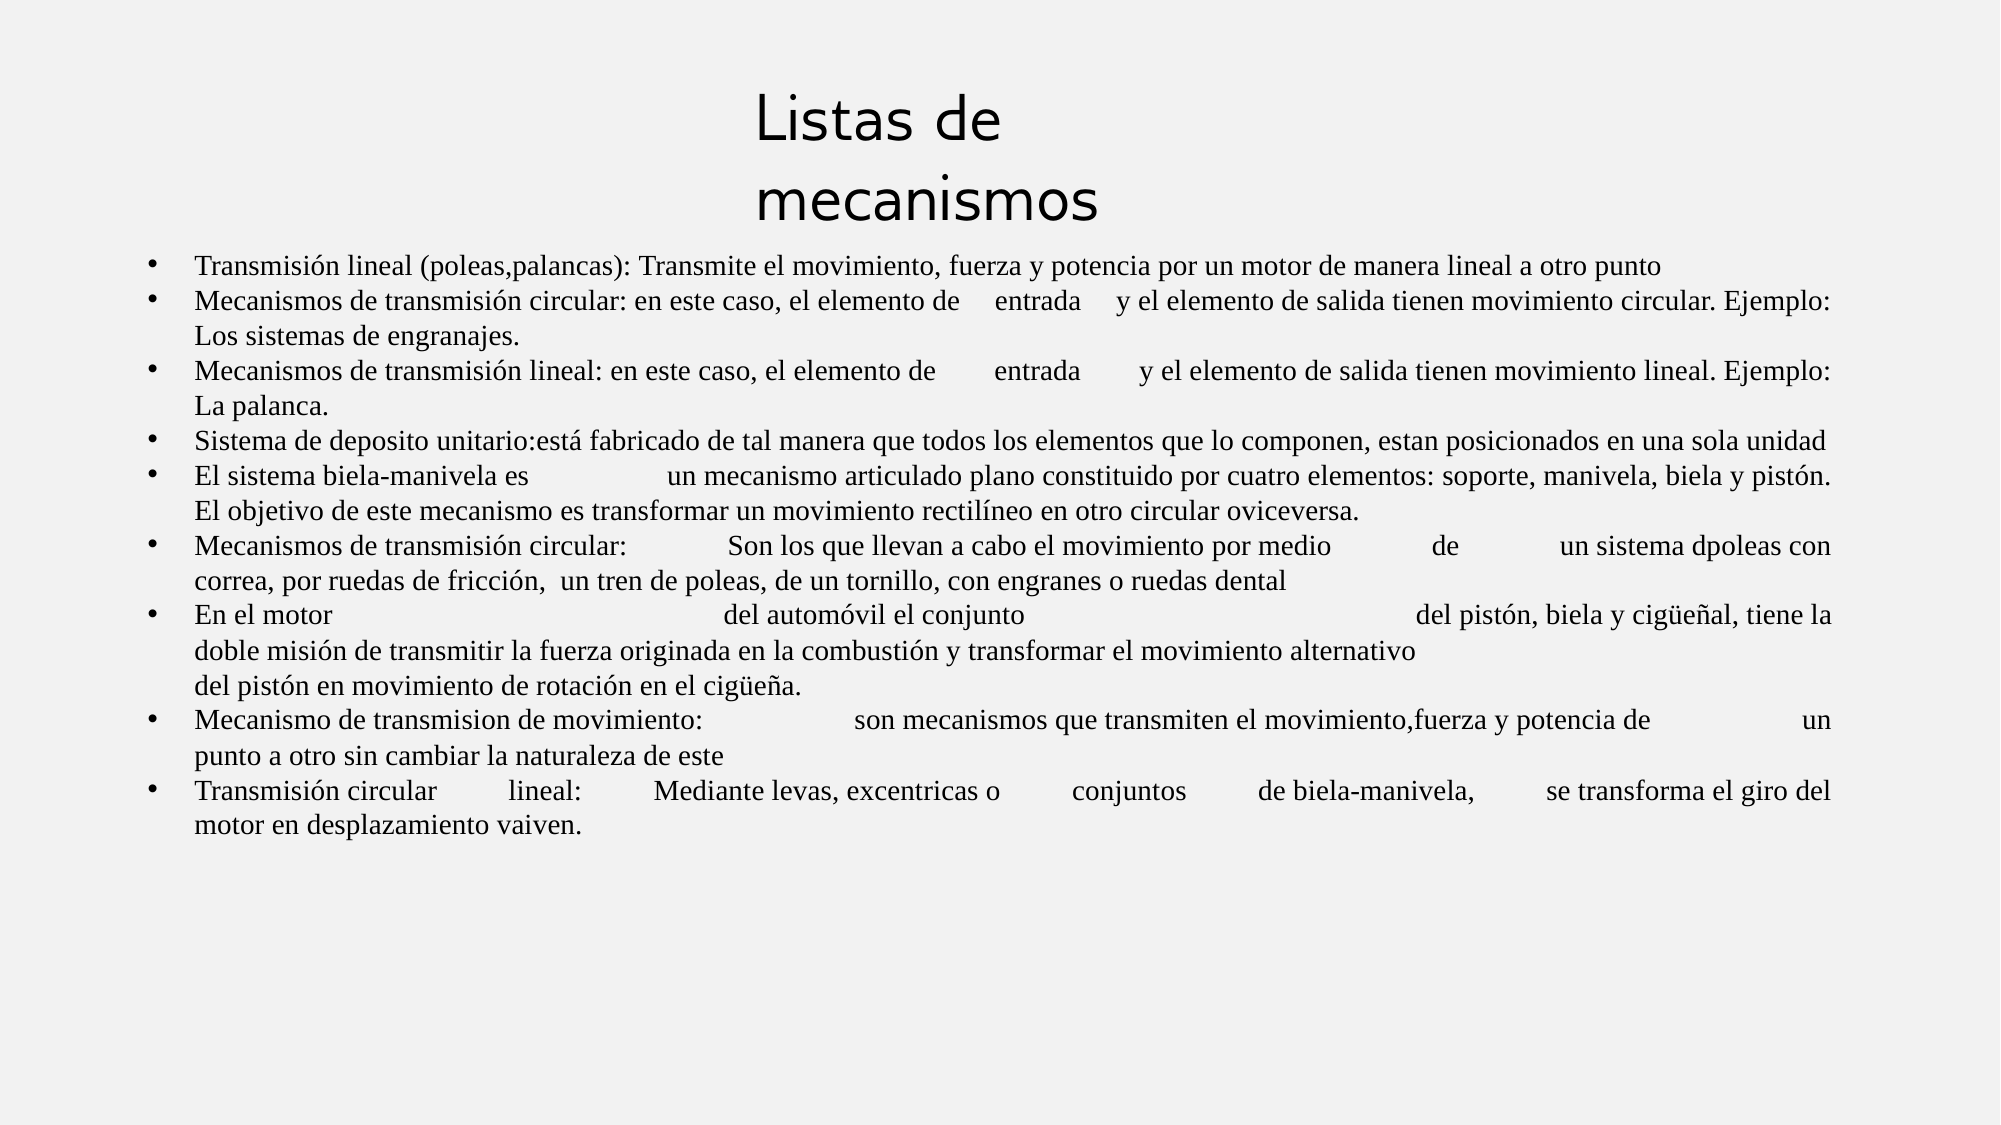

Listas de mecanismos
Transmisión lineal (poleas,palancas): Transmite el movimiento, fuerza y potencia por un motor de manera lineal a otro punto​
Mecanismos de transmisión circular: en este caso, el elemento de entrada y el elemento de salida tienen movimiento circular. Ejemplo: Los sistemas de engranajes.​
Mecanismos de transmisión lineal: en este caso, el elemento de entrada y el elemento de salida tienen movimiento lineal. Ejemplo: La palanca.​
Sistema de deposito unitario:está fabricado de tal manera que todos los elementos que lo componen, estan posicionados en una sola unidad​
El sistema biela-manivela es un mecanismo articulado plano constituido por cuatro elementos: soporte, manivela, biela y pistón. El objetivo de este mecanismo es transformar un movimiento rectilíneo en otro circular oviceversa.​
Mecanismos de transmisión circular: Son los que llevan a cabo el movimiento por medio de un sistema dpoleas con correa, por ruedas de fricción,  un tren de poleas, de un tornillo, con engranes o ruedas dental​
En el motor del automóvil el conjunto del pistón, biela y cigüeñal, tiene la doble misión de transmitir la fuerza originada en la combustión y transformar el movimiento alternativo del pistón en movimiento de rotación en el cigüeña.​
Mecanismo de transmision de movimiento: son mecanismos que transmiten el movimiento,fuerza y potencia de un punto a otro sin cambiar la naturaleza de este​
Transmisión circular lineal: Mediante levas, excentricas o conjuntos de biela-manivela, se transforma el giro del motor en desplazamiento vaiven. ​